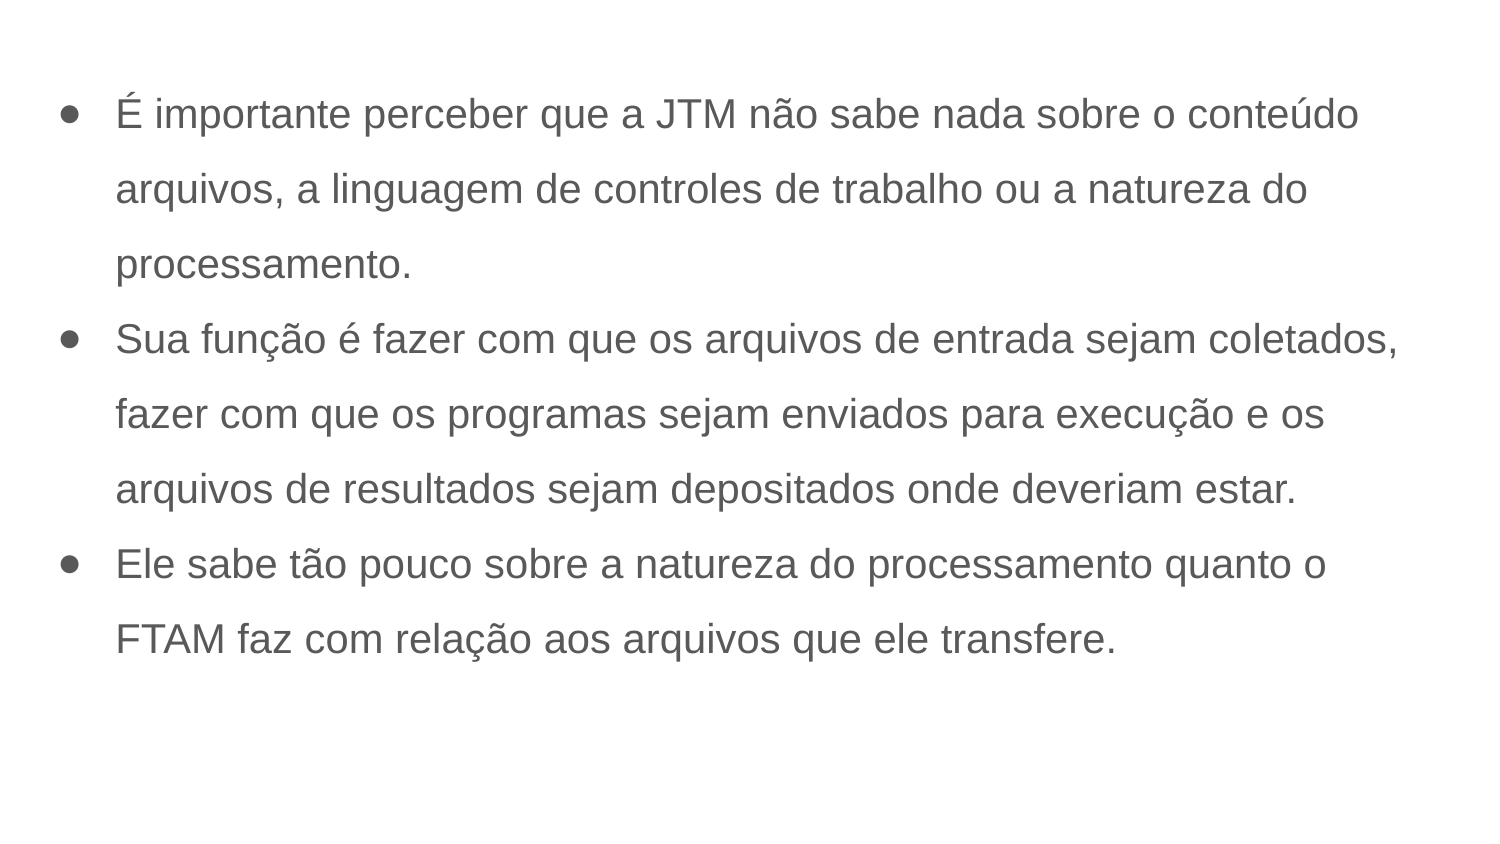

É importante perceber que a JTM não sabe nada sobre o conteúdo arquivos, a linguagem de controles de trabalho ou a natureza do processamento.
Sua função é fazer com que os arquivos de entrada sejam coletados, fazer com que os programas sejam enviados para execução e os arquivos de resultados sejam depositados onde deveriam estar.
Ele sabe tão pouco sobre a natureza do processamento quanto o FTAM faz com relação aos arquivos que ele transfere.